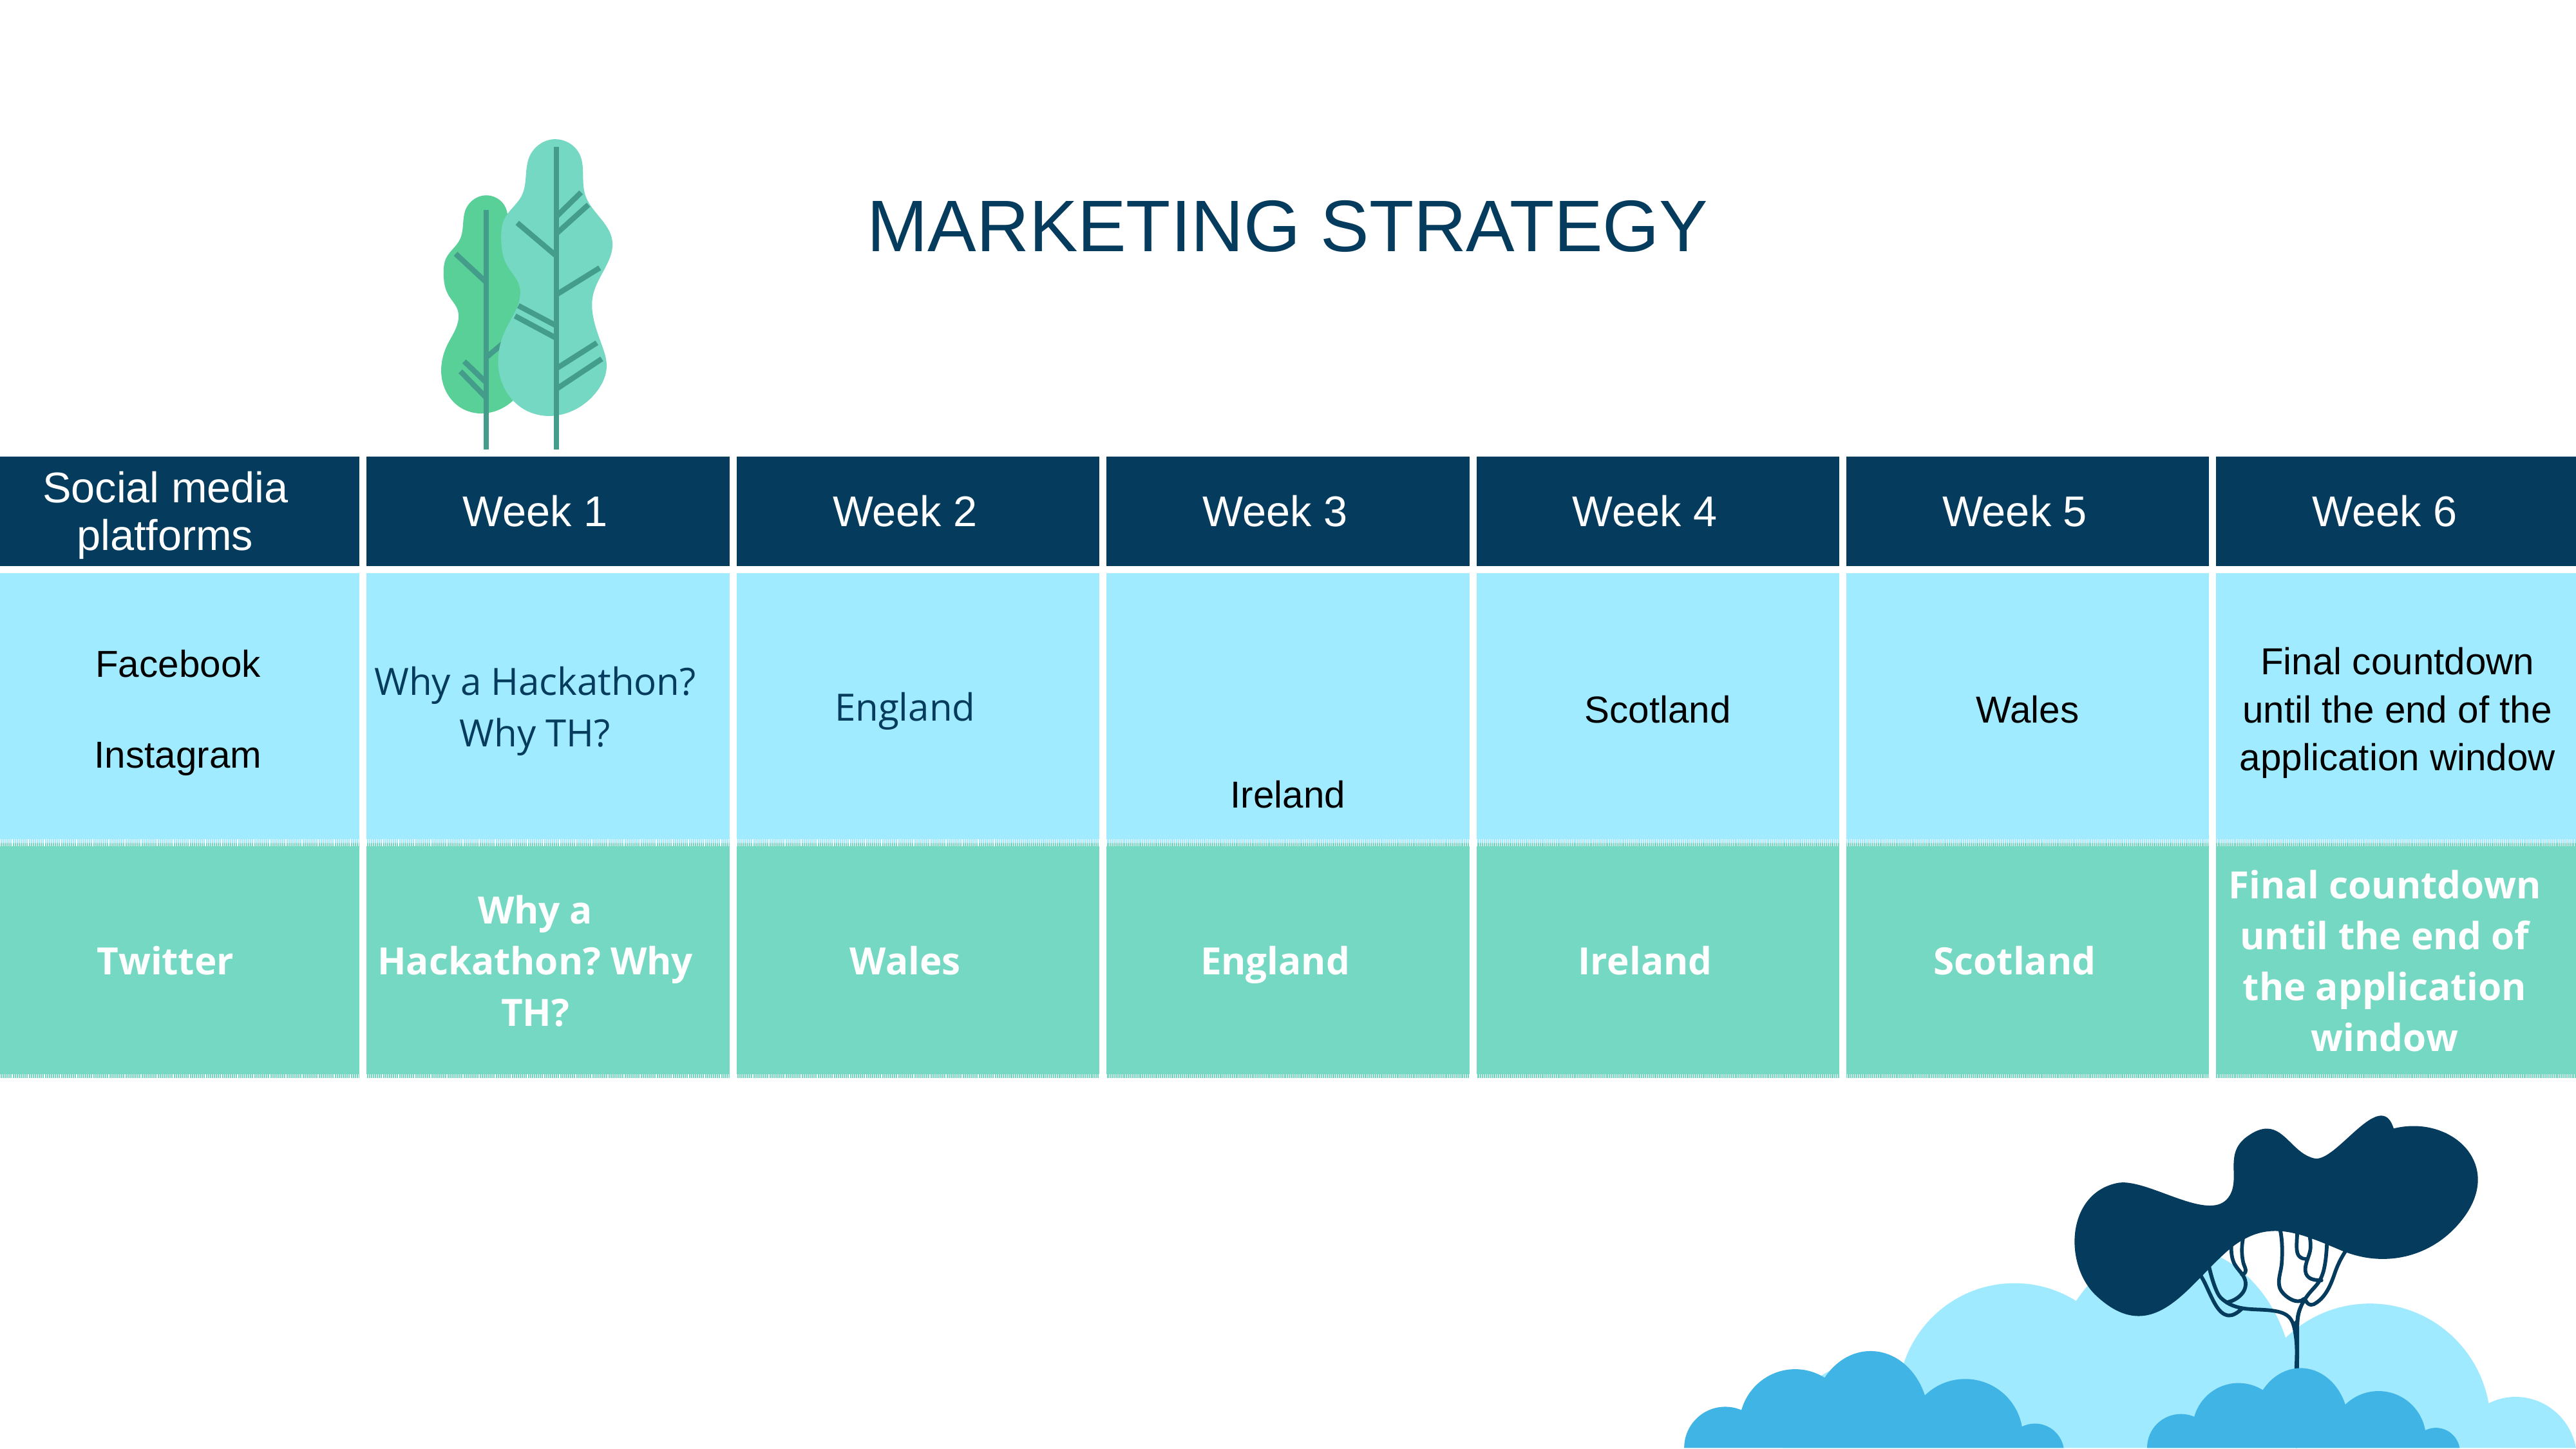

# Marketing Strategy
| Social media platforms | Week 1 | Week 2 | Week 3 | Week 4 | Week 5 | Week 6 |
| --- | --- | --- | --- | --- | --- | --- |
| Facebook Instagram | Why a Hackathon? Why TH? | England |  | Scotland | Wales | Final countdown until the end of the application window |
| Twitter | Why a Hackathon? Why TH? | Wales | England | Ireland | Scotland | Final countdown until the end of the application window |
Ireland